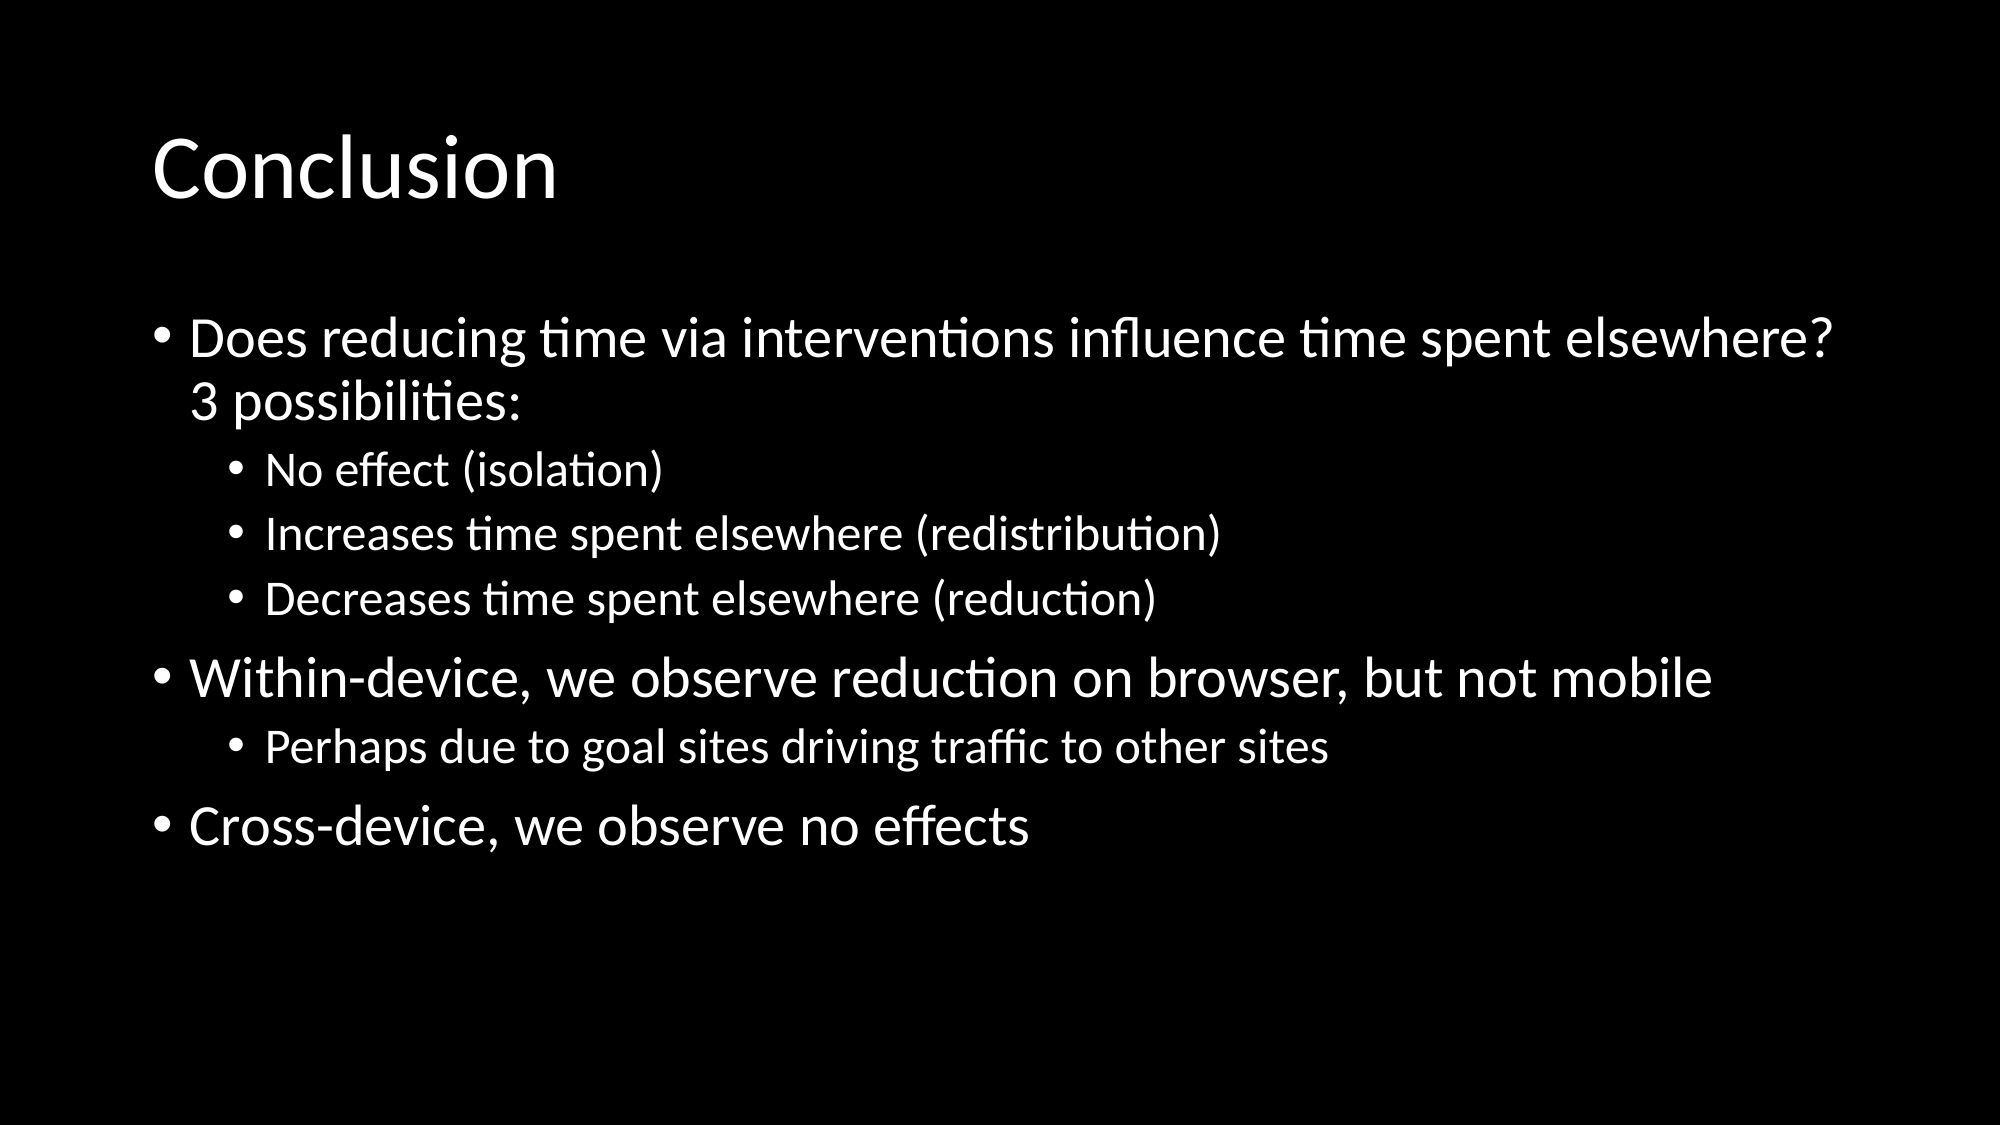

# Conclusion
Does reducing time via interventions influence time spent elsewhere? 3 possibilities:
No effect (isolation)
Increases time spent elsewhere (redistribution)
Decreases time spent elsewhere (reduction)
Within-device, we observe reduction on browser, but not mobile
Perhaps due to goal sites driving traffic to other sites
Cross-device, we observe no effects